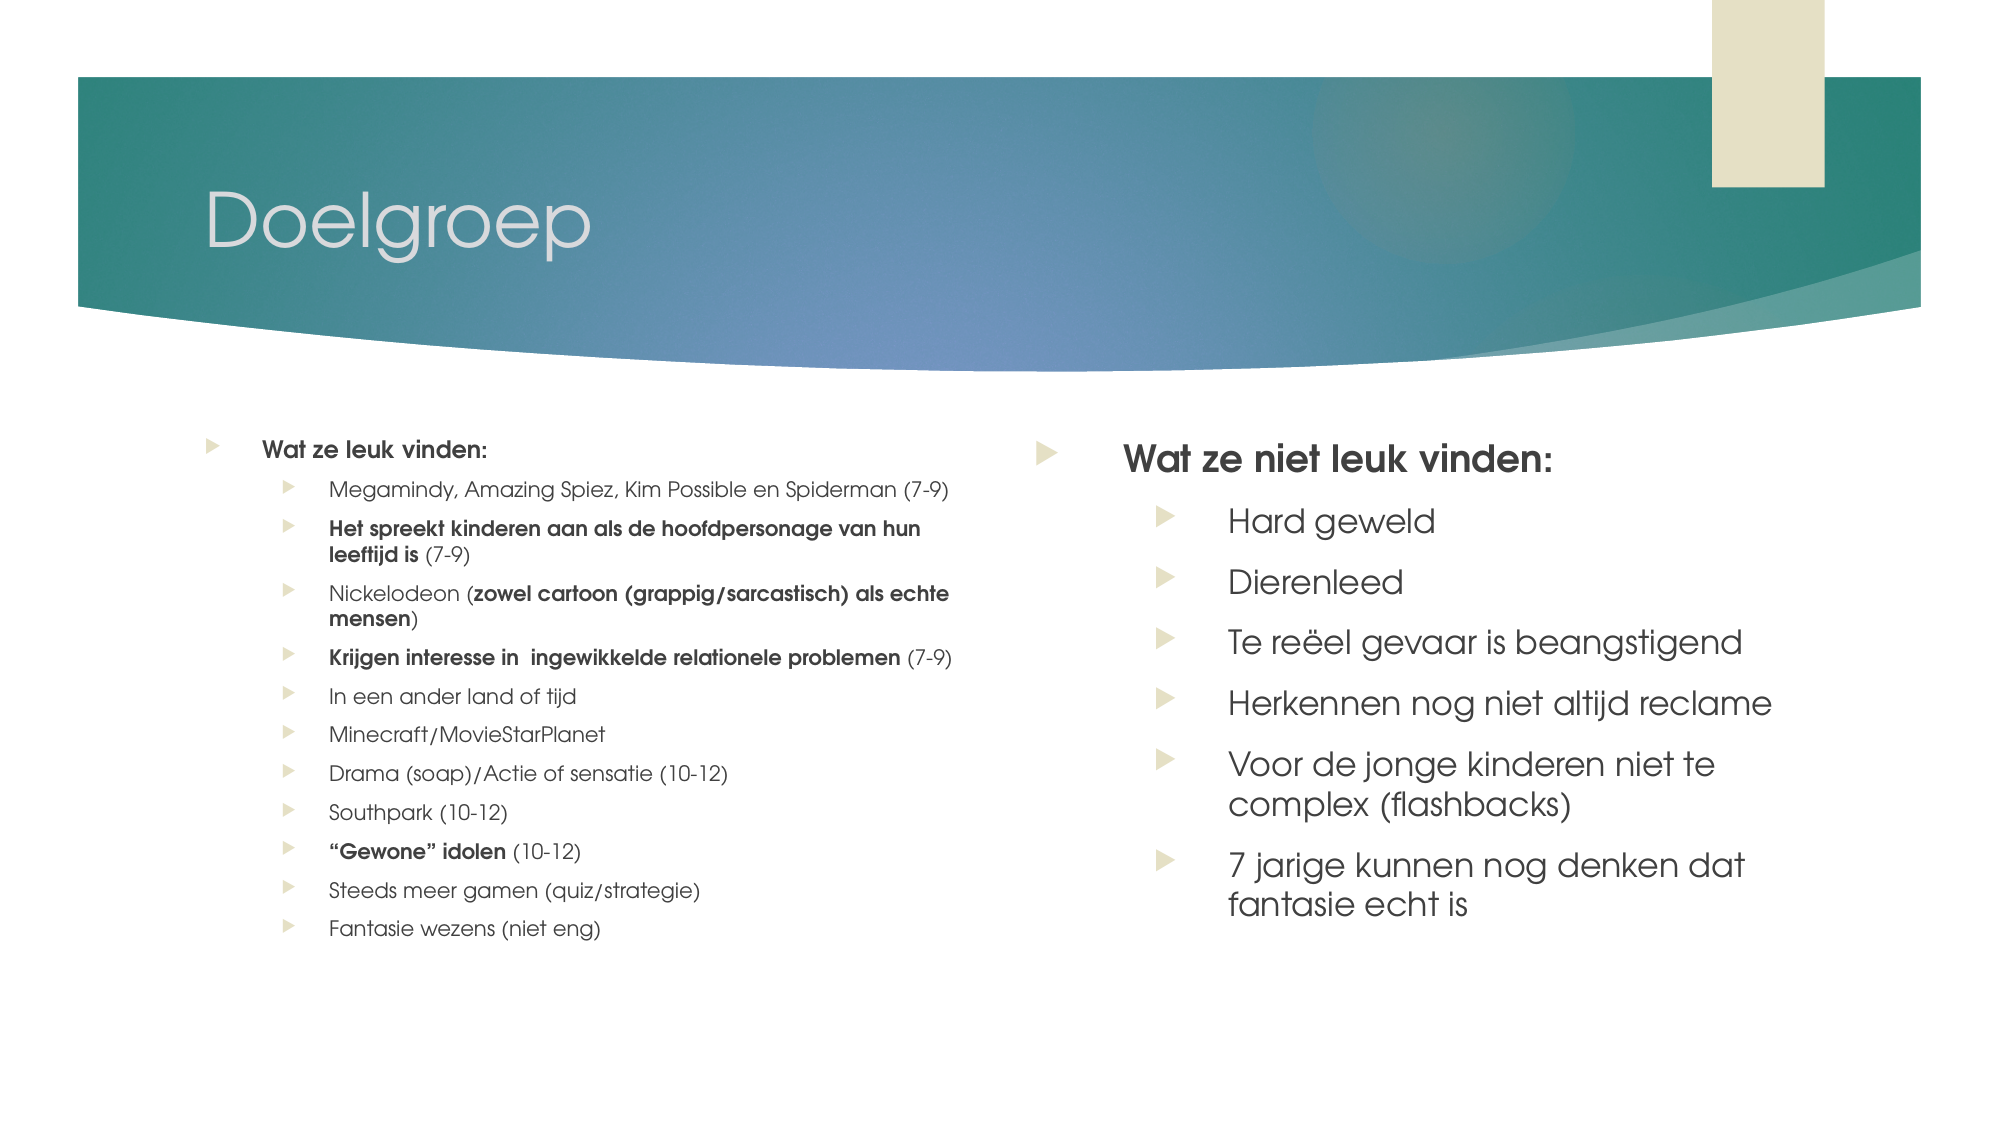

# Doelgroep
Wat ze leuk vinden:
Megamindy, Amazing Spiez, Kim Possible en Spiderman (7-9)
Het spreekt kinderen aan als de hoofdpersonage van hun leeftijd is (7-9)
Nickelodeon (zowel cartoon (grappig/sarcastisch) als echte mensen)
Krijgen interesse in  ingewikkelde relationele problemen (7-9)
In een ander land of tijd
Minecraft/MovieStarPlanet
Drama (soap)/Actie of sensatie (10-12)
Southpark (10-12)
“Gewone” idolen (10-12)
Steeds meer gamen (quiz/strategie)
Fantasie wezens (niet eng)
Wat ze niet leuk vinden:
Hard geweld
Dierenleed
Te reëel gevaar is beangstigend
Herkennen nog niet altijd reclame
Voor de jonge kinderen niet te complex (flashbacks)
7 jarige kunnen nog denken dat fantasie echt is